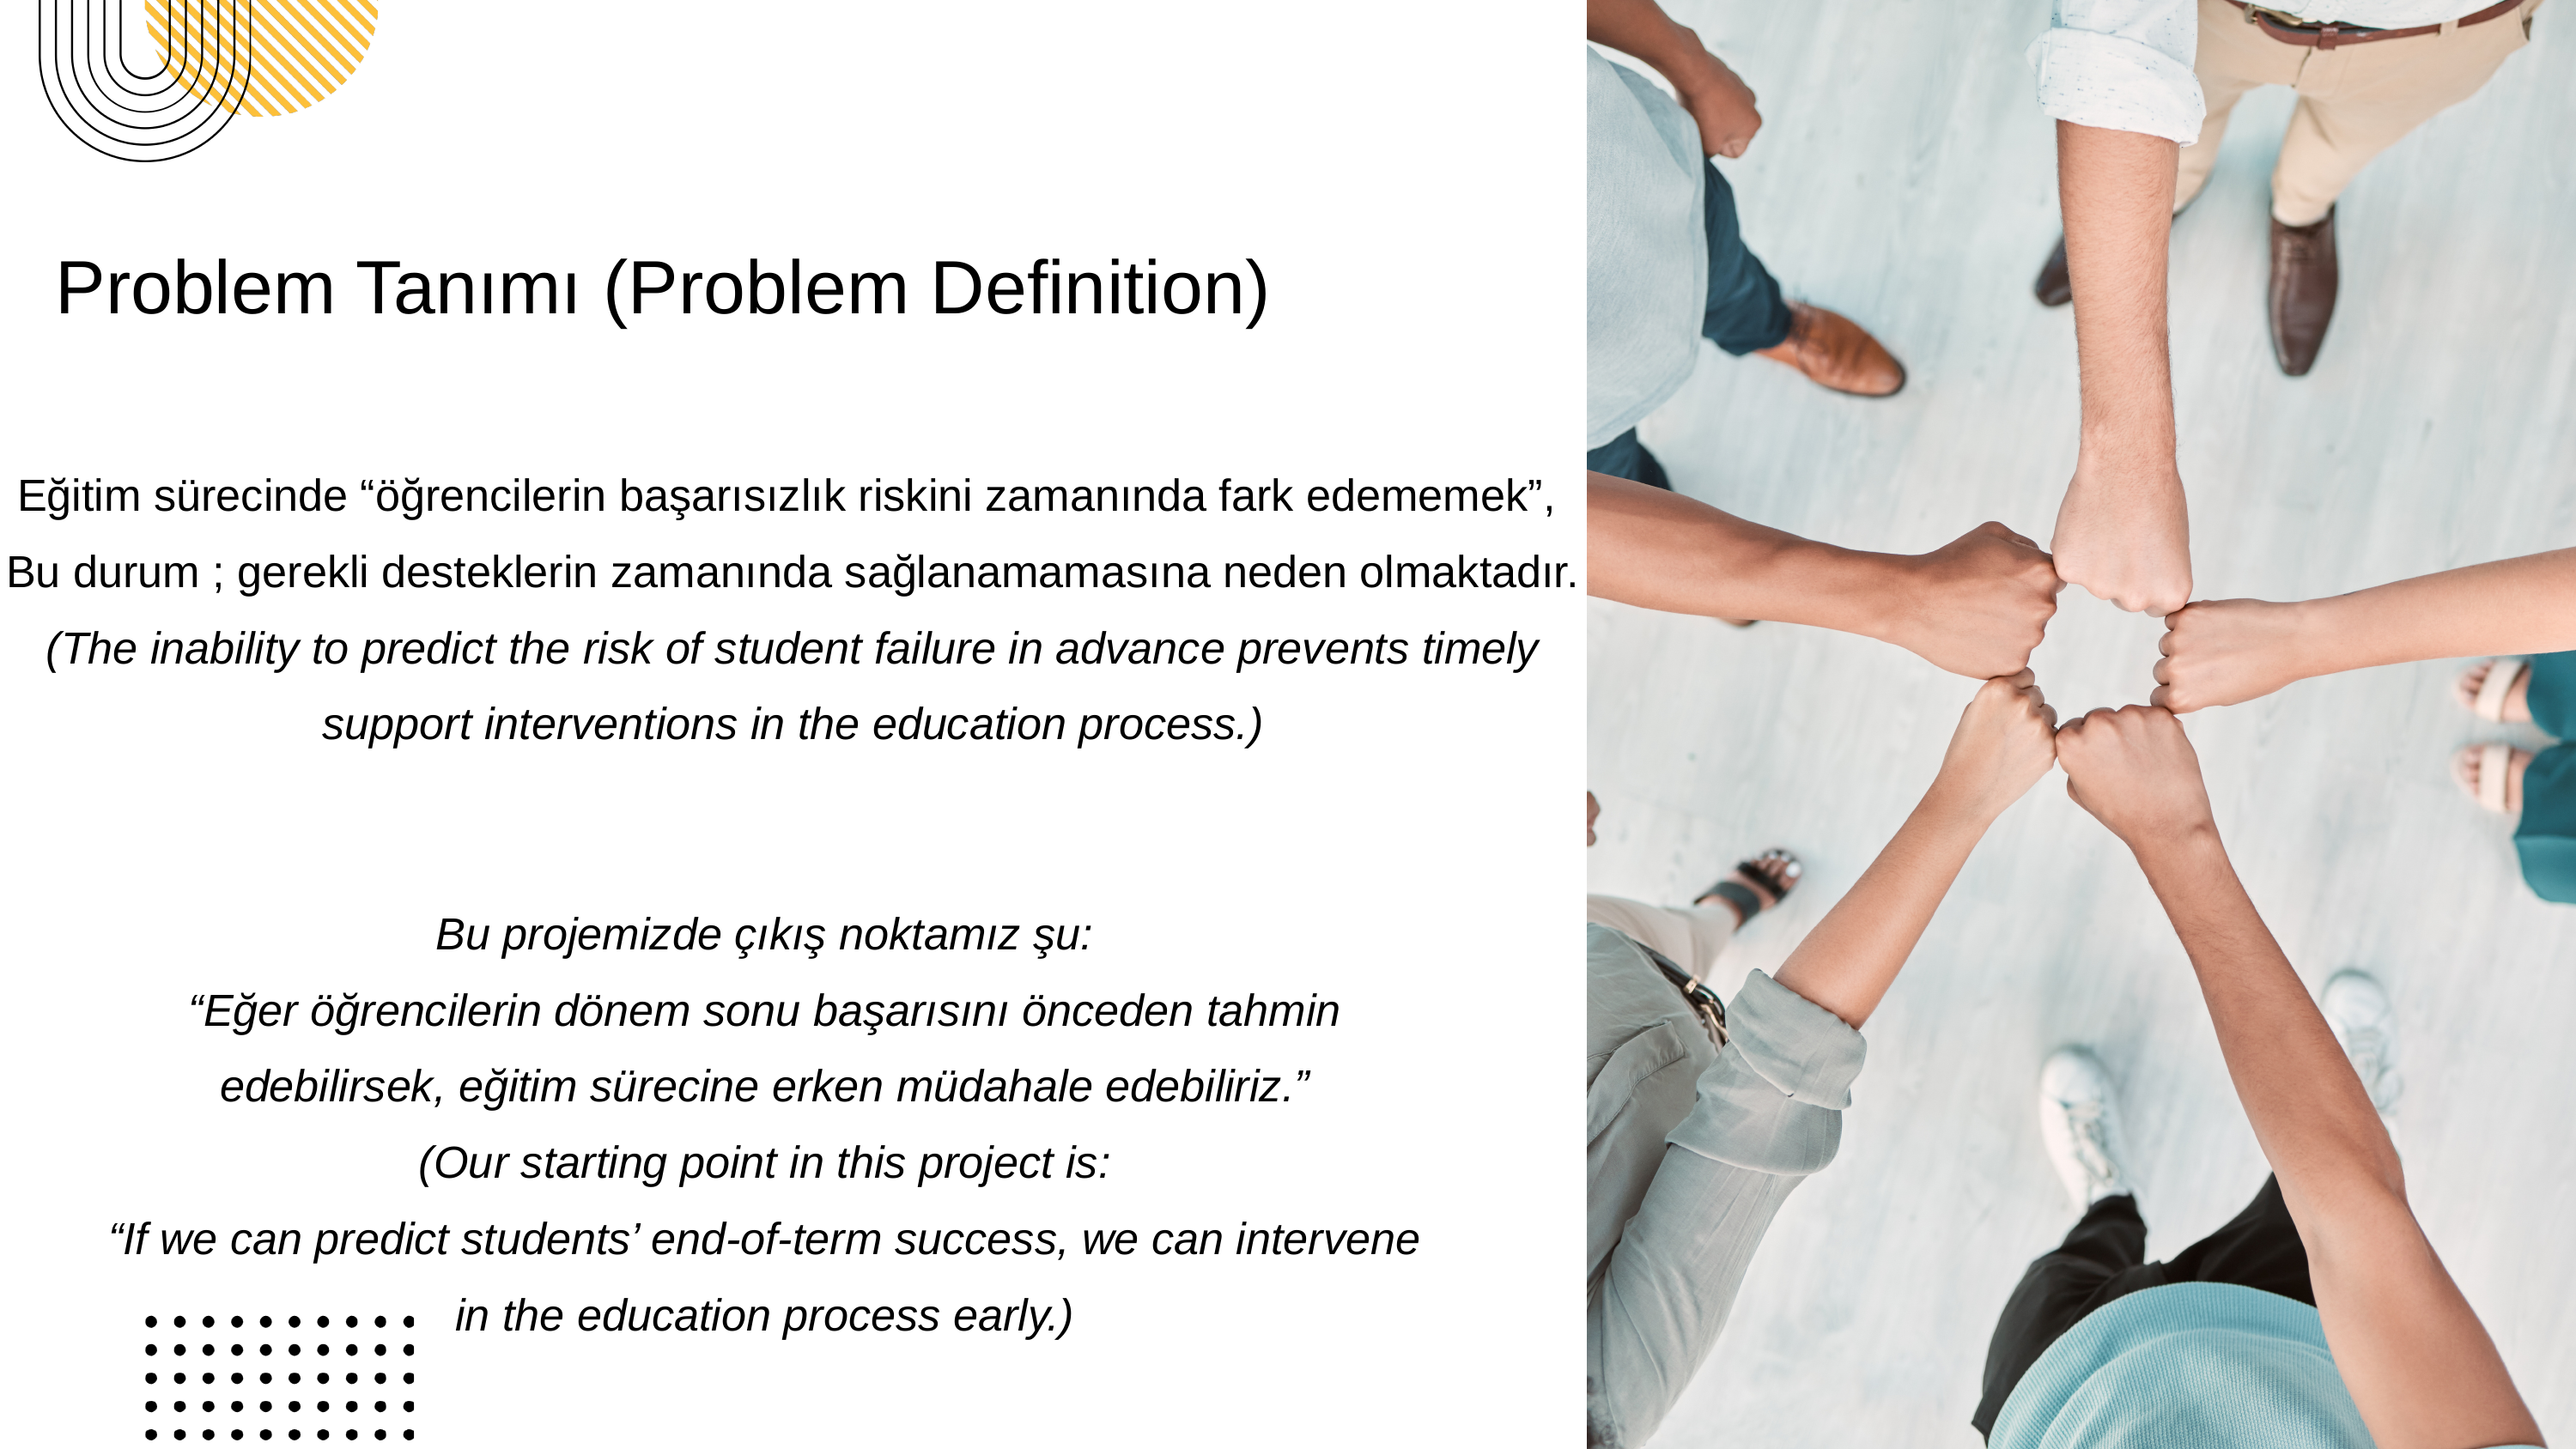

Problem Tanımı (Problem Definition)

Eğitim sürecinde “öğrencilerin başarısızlık riskini zamanında fark edememek”,
Bu durum ; gerekli desteklerin zamanında sağlanamamasına neden olmaktadır.
(The inability to predict the risk of student failure in advance prevents timely support interventions in the education process.)

Bu projemizde çıkış noktamız şu:
“Eğer öğrencilerin dönem sonu başarısını önceden tahmin edebilirsek, eğitim sürecine erken müdahale edebiliriz.”
(Our starting point in this project is:
“If we can predict students’ end-of-term success, we can intervene in the education process early.)